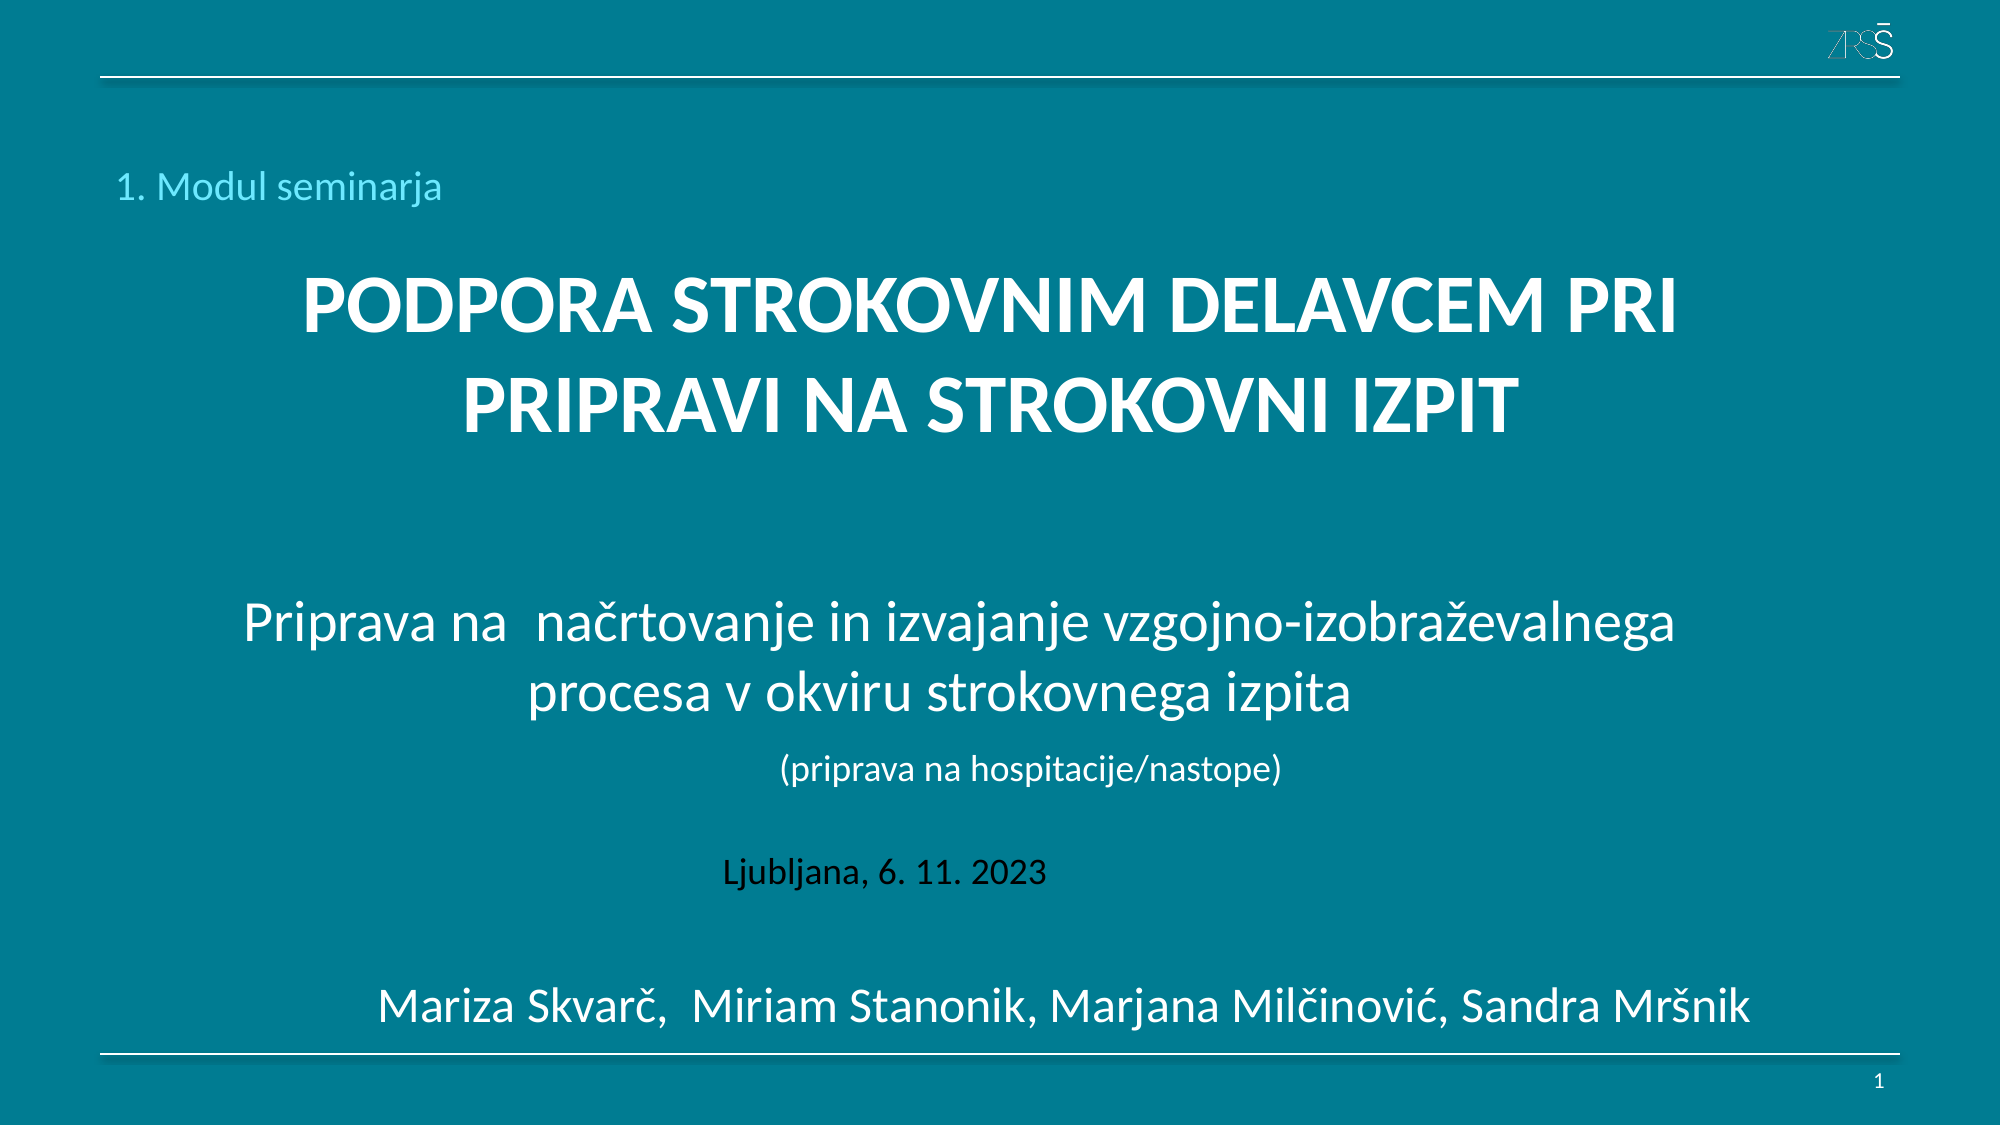

1. Modul seminarja
# Podpora STROKOVNIM DELAVCEM PRI PRIPRAVI NA STROKOVNI IZPIT
Priprava na  načrtovanje in izvajanje vzgojno-izobraževalnega procesa v okviru strokovnega izpita
	(priprava na hospitacije/nastope)
Ljubljana, 6. 11. 2023
Mariza Skvarč,  Miriam Stanonik, Marjana Milčinović, Sandra Mršnik

1